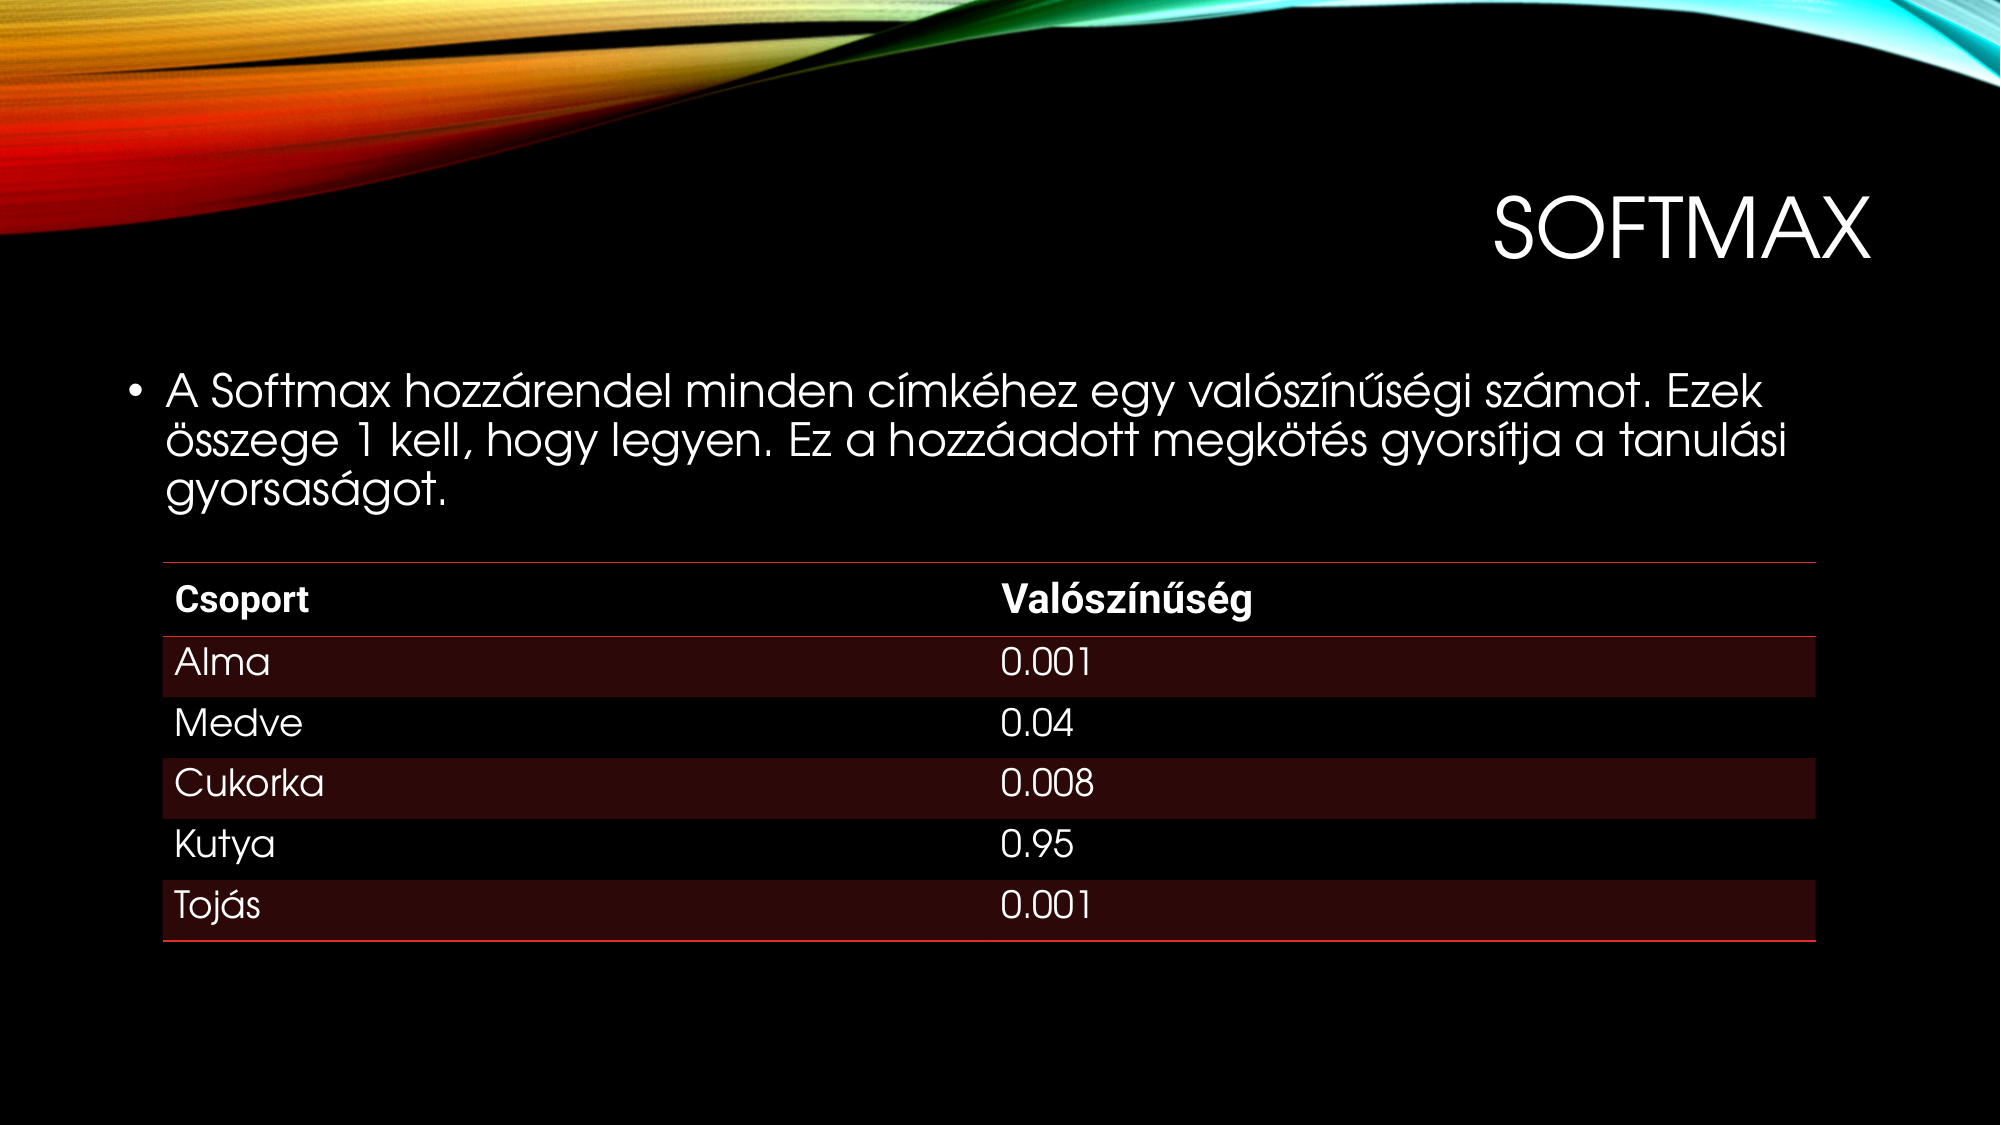

# SOFTMAX
A Softmax hozzárendel minden címkéhez egy valószínűségi számot. Ezek összege 1 kell, hogy legyen. Ez a hozzáadott megkötés gyorsítja a tanulási gyorsaságot.
| Csoport | Valószínűség |
| --- | --- |
| Alma | 0.001 |
| Medve | 0.04 |
| Cukorka | 0.008 |
| Kutya | 0.95 |
| Tojás | 0.001 |